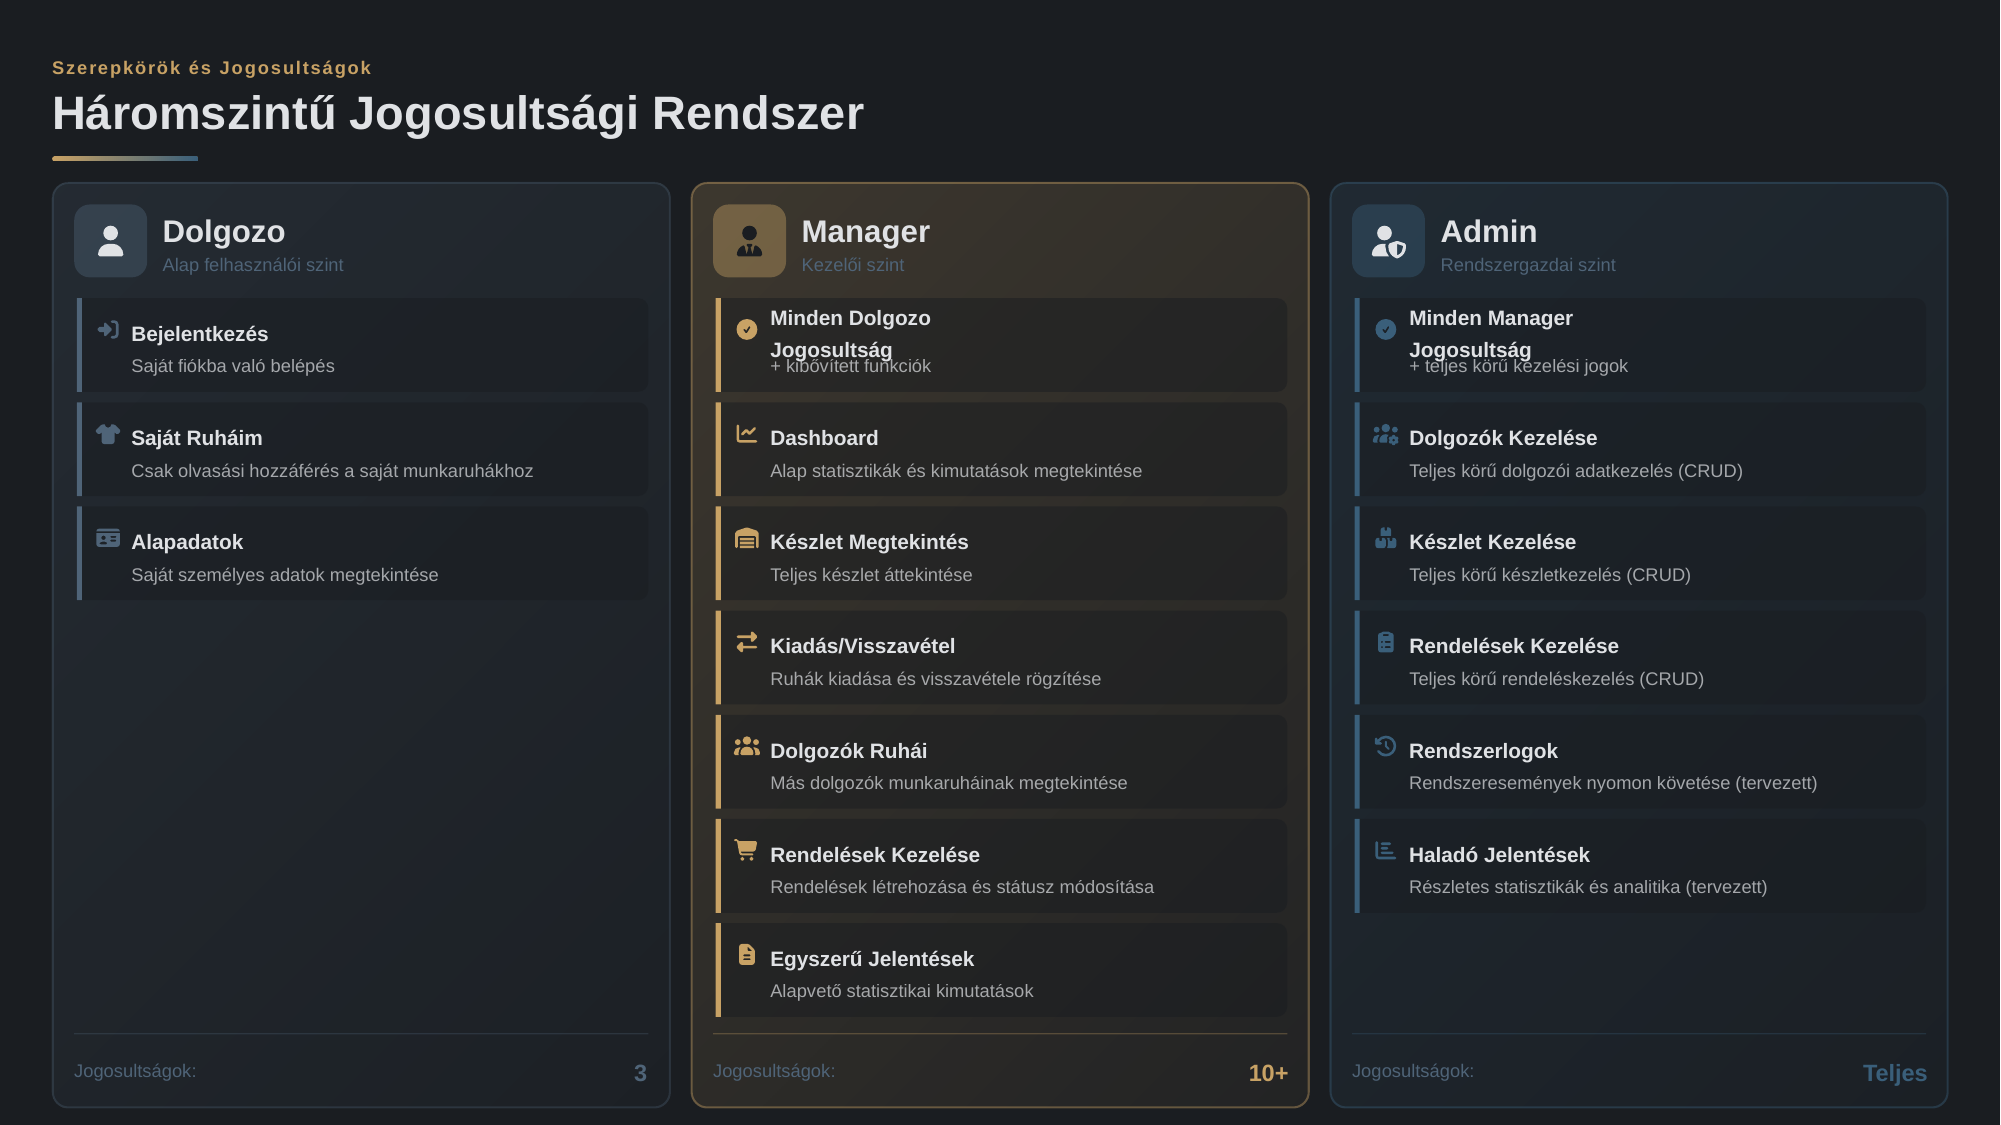

Szerepkörök és Jogosultságok
Háromszintű Jogosultsági Rendszer

Dolgozo
Manager
Admin

Alap felhasználói szint
Kezelői szint
Rendszergazdai szint

Bejelentkezés
Minden Dolgozo Jogosultság
Minden Manager Jogosultság

Saját fiókba való belépés
+ kibővített funkciók
+ teljes körű kezelési jogok

Saját Ruháim
Dashboard
Dolgozók Kezelése

Csak olvasási hozzáférés a saját munkaruhákhoz
Alap statisztikák és kimutatások megtekintése
Teljes körű dolgozói adatkezelés (CRUD)

Alapadatok
Készlet Megtekintés
Készlet Kezelése

Saját személyes adatok megtekintése
Teljes készlet áttekintése
Teljes körű készletkezelés (CRUD)

Kiadás/Visszavétel
Rendelések Kezelése

Ruhák kiadása és visszavétele rögzítése
Teljes körű rendeléskezelés (CRUD)

Dolgozók Ruhái
Rendszerlogok

Más dolgozók munkaruháinak megtekintése
Rendszeresemények nyomon követése (tervezett)

Rendelések Kezelése
Haladó Jelentések

Rendelések létrehozása és státusz módosítása
Részletes statisztikák és analitika (tervezett)

Egyszerű Jelentések

Alapvető statisztikai kimutatások

3
10+
Teljes
Jogosultságok:
Jogosultságok:
Jogosultságok:

3
100%
Fontos Megjegyzés

A jogosultságot a Szerepkor mező határozza meg (Dolgozo/Manager/Admin)
Szint
Biztonságos